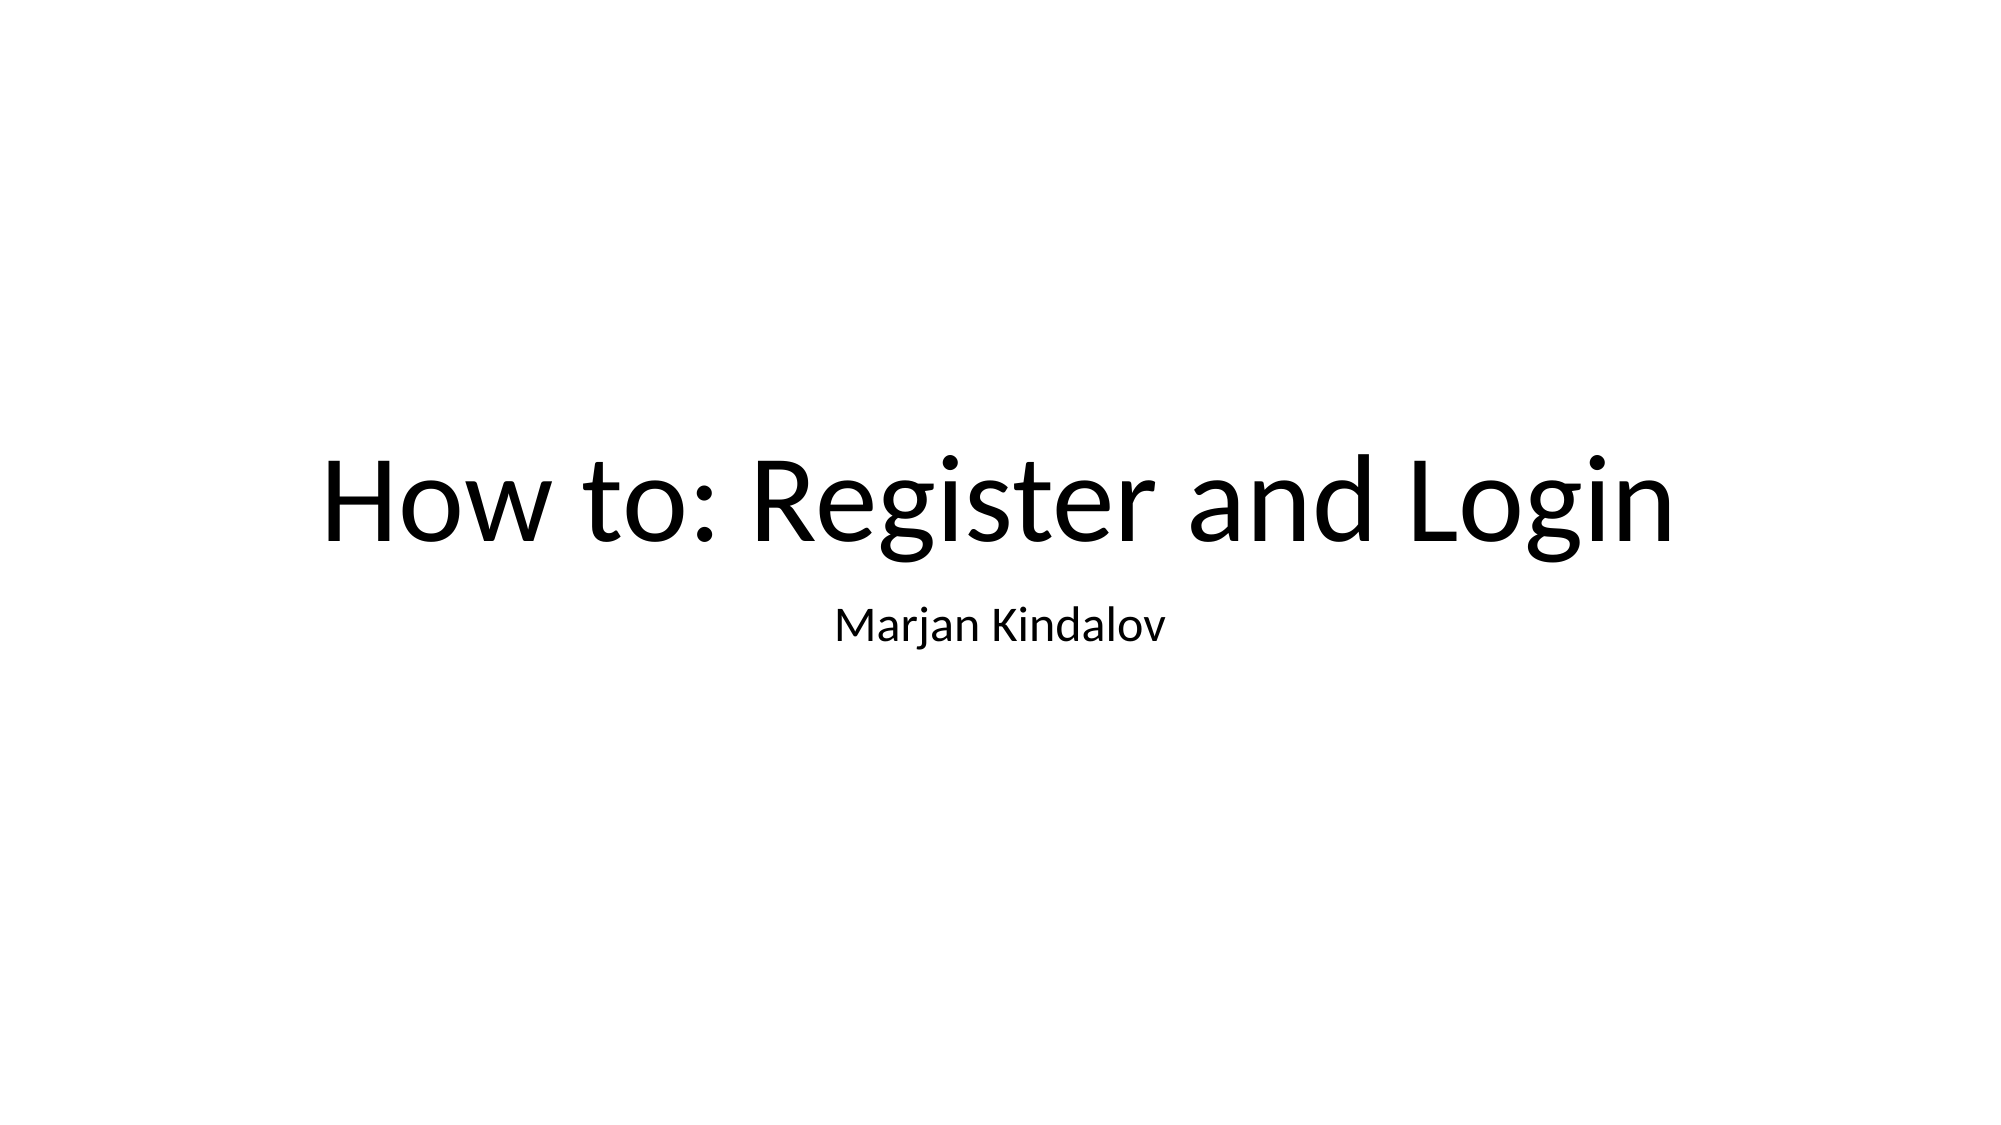

# How to: Register and Login
Marjan Kindalov